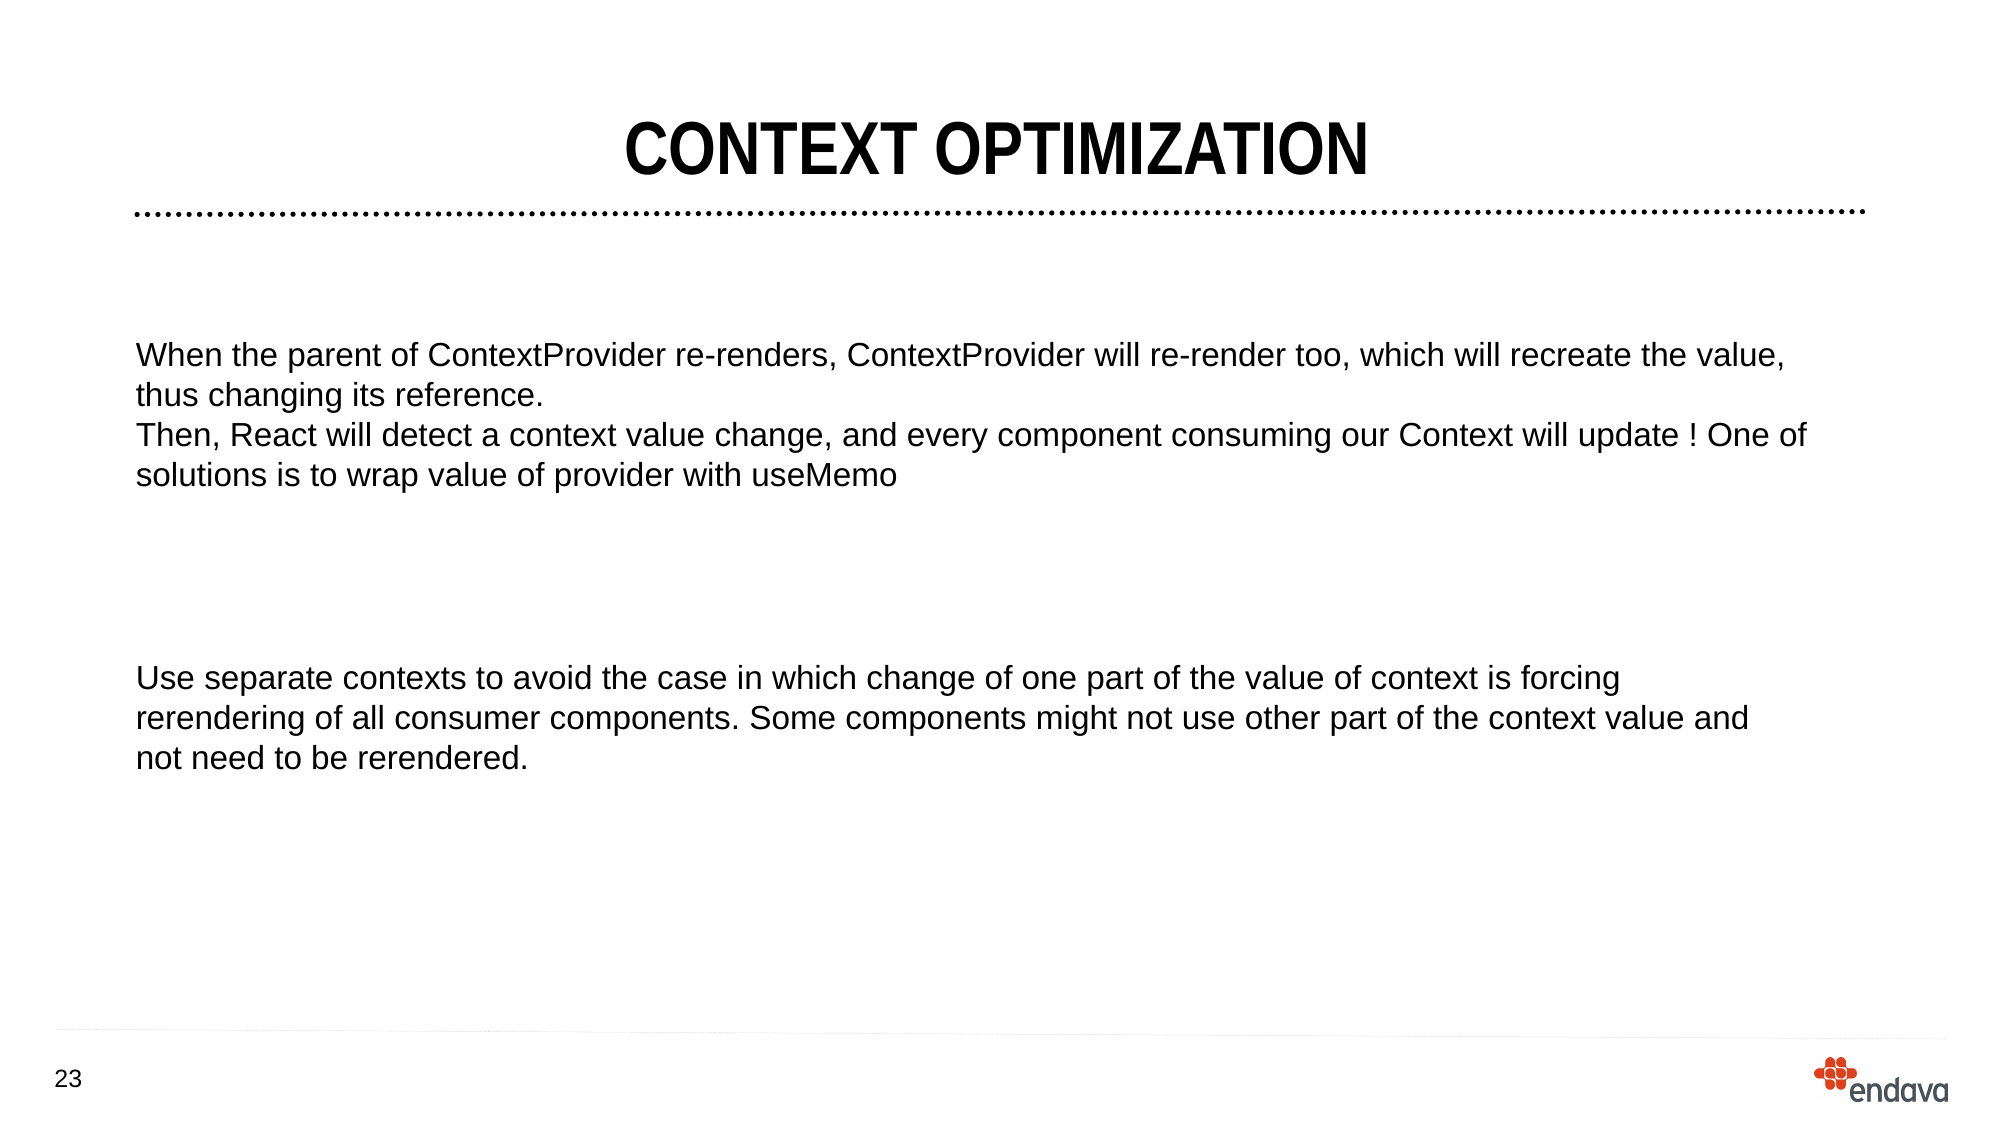

# Context optimization

When the parent of ContextProvider re-renders, ContextProvider will re-render too, which will recreate the value, thus changing its reference.
Then, React will detect a context value change, and every component consuming our Context will update ! One of solutions is to wrap value of provider with useMemo

Use separate contexts to avoid the case in which change of one part of the value of context is forcing rerendering of all consumer components. Some components might not use other part of the context value and not need to be rerendered.